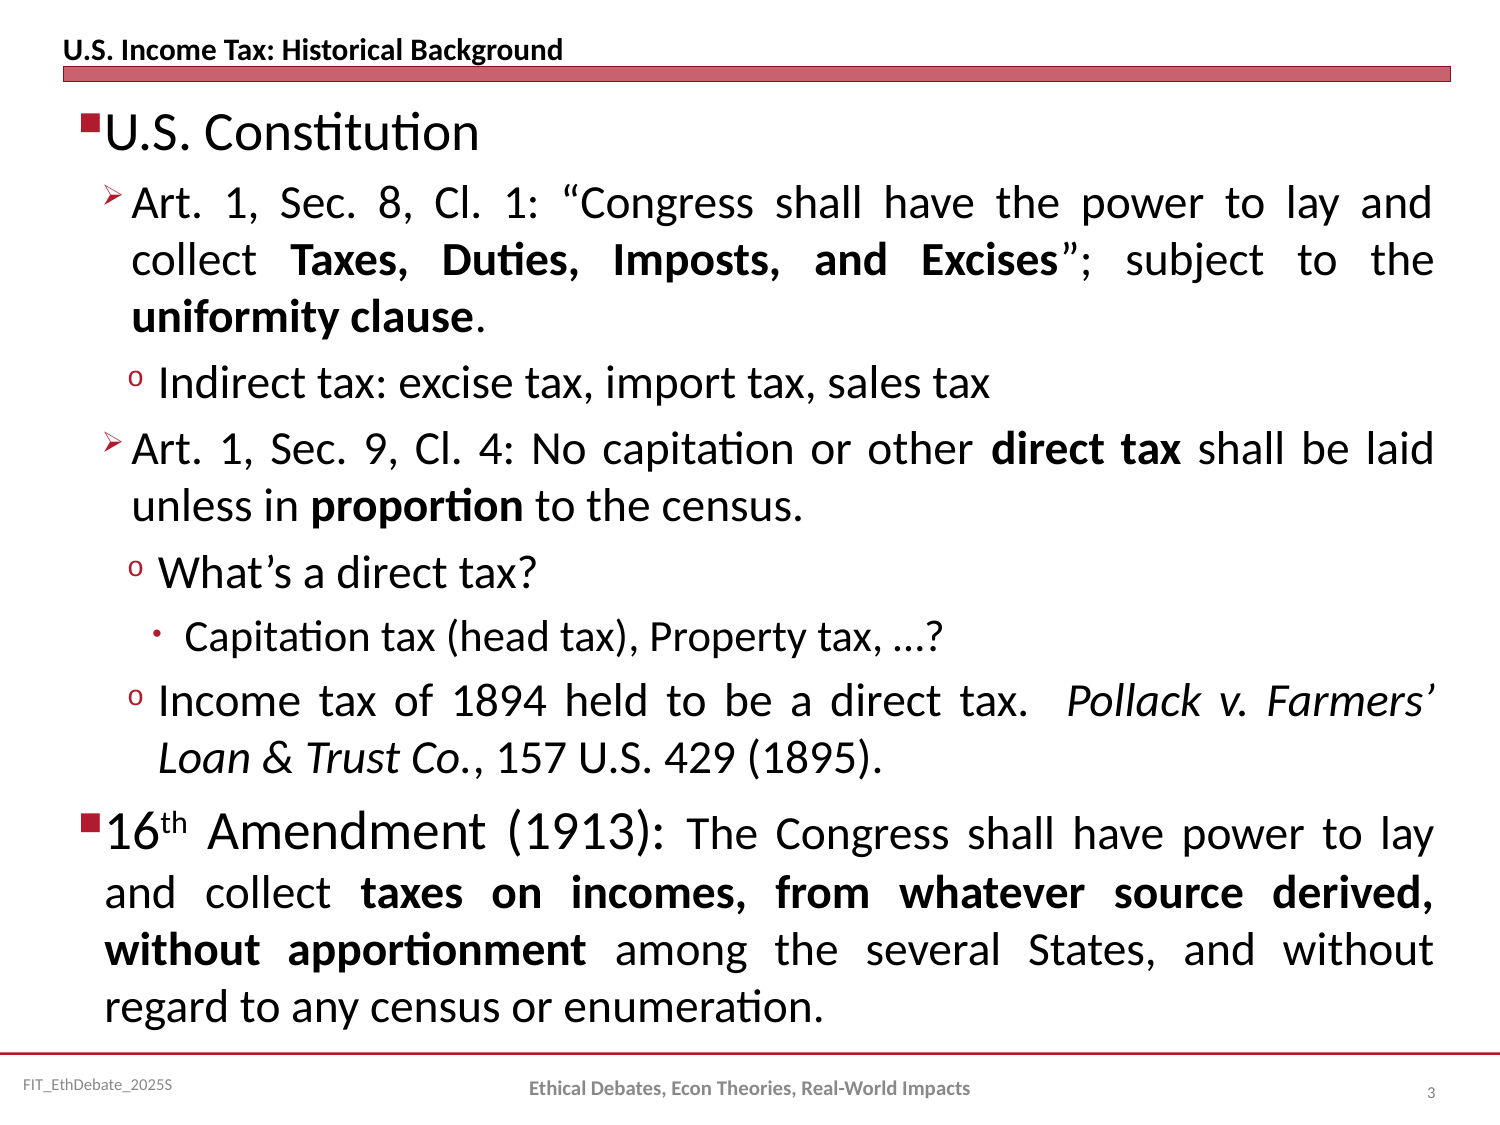

# U.S. Income Tax: Historical Background
U.S. Constitution
Art. 1, Sec. 8, Cl. 1: “Congress shall have the power to lay and collect Taxes, Duties, Imposts, and Excises”; subject to the uniformity clause.
Indirect tax: excise tax, import tax, sales tax
Art. 1, Sec. 9, Cl. 4: No capitation or other direct tax shall be laid unless in proportion to the census.
What’s a direct tax?
Capitation tax (head tax), Property tax, …?
Income tax of 1894 held to be a direct tax.  Pollack v. Farmers’ Loan & Trust Co., 157 U.S. 429 (1895).
16th Amendment (1913): The Congress shall have power to lay and collect taxes on incomes, from whatever source derived, without apportionment among the several States, and without regard to any census or enumeration.
Ethical Debates, Econ Theories, Real-World Impacts
3